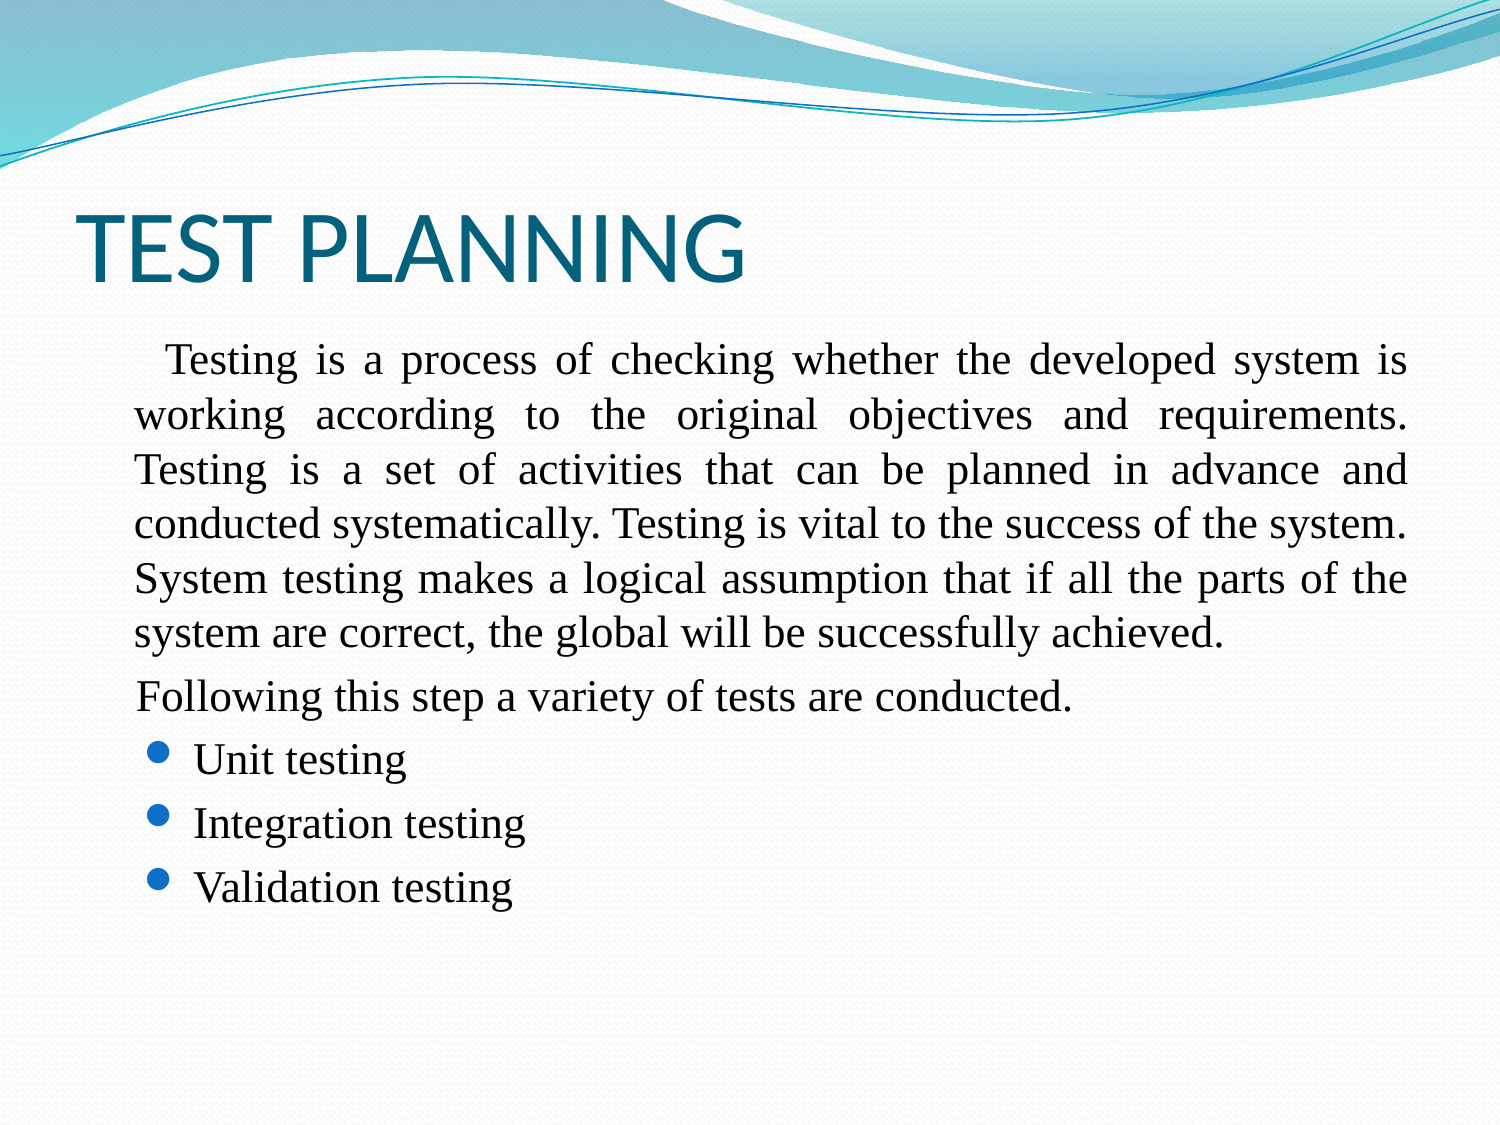

# TEST PLANNING
    Testing is a process of checking whether the developed system is working according to the original objectives and requirements. Testing is a set of activities that can be planned in advance and conducted systematically. Testing is vital to the success of the system. System testing makes a logical assumption that if all the parts of the system are correct, the global will be successfully achieved.
    Following this step a variety of tests are conducted.
Unit testing
Integration testing
Validation testing